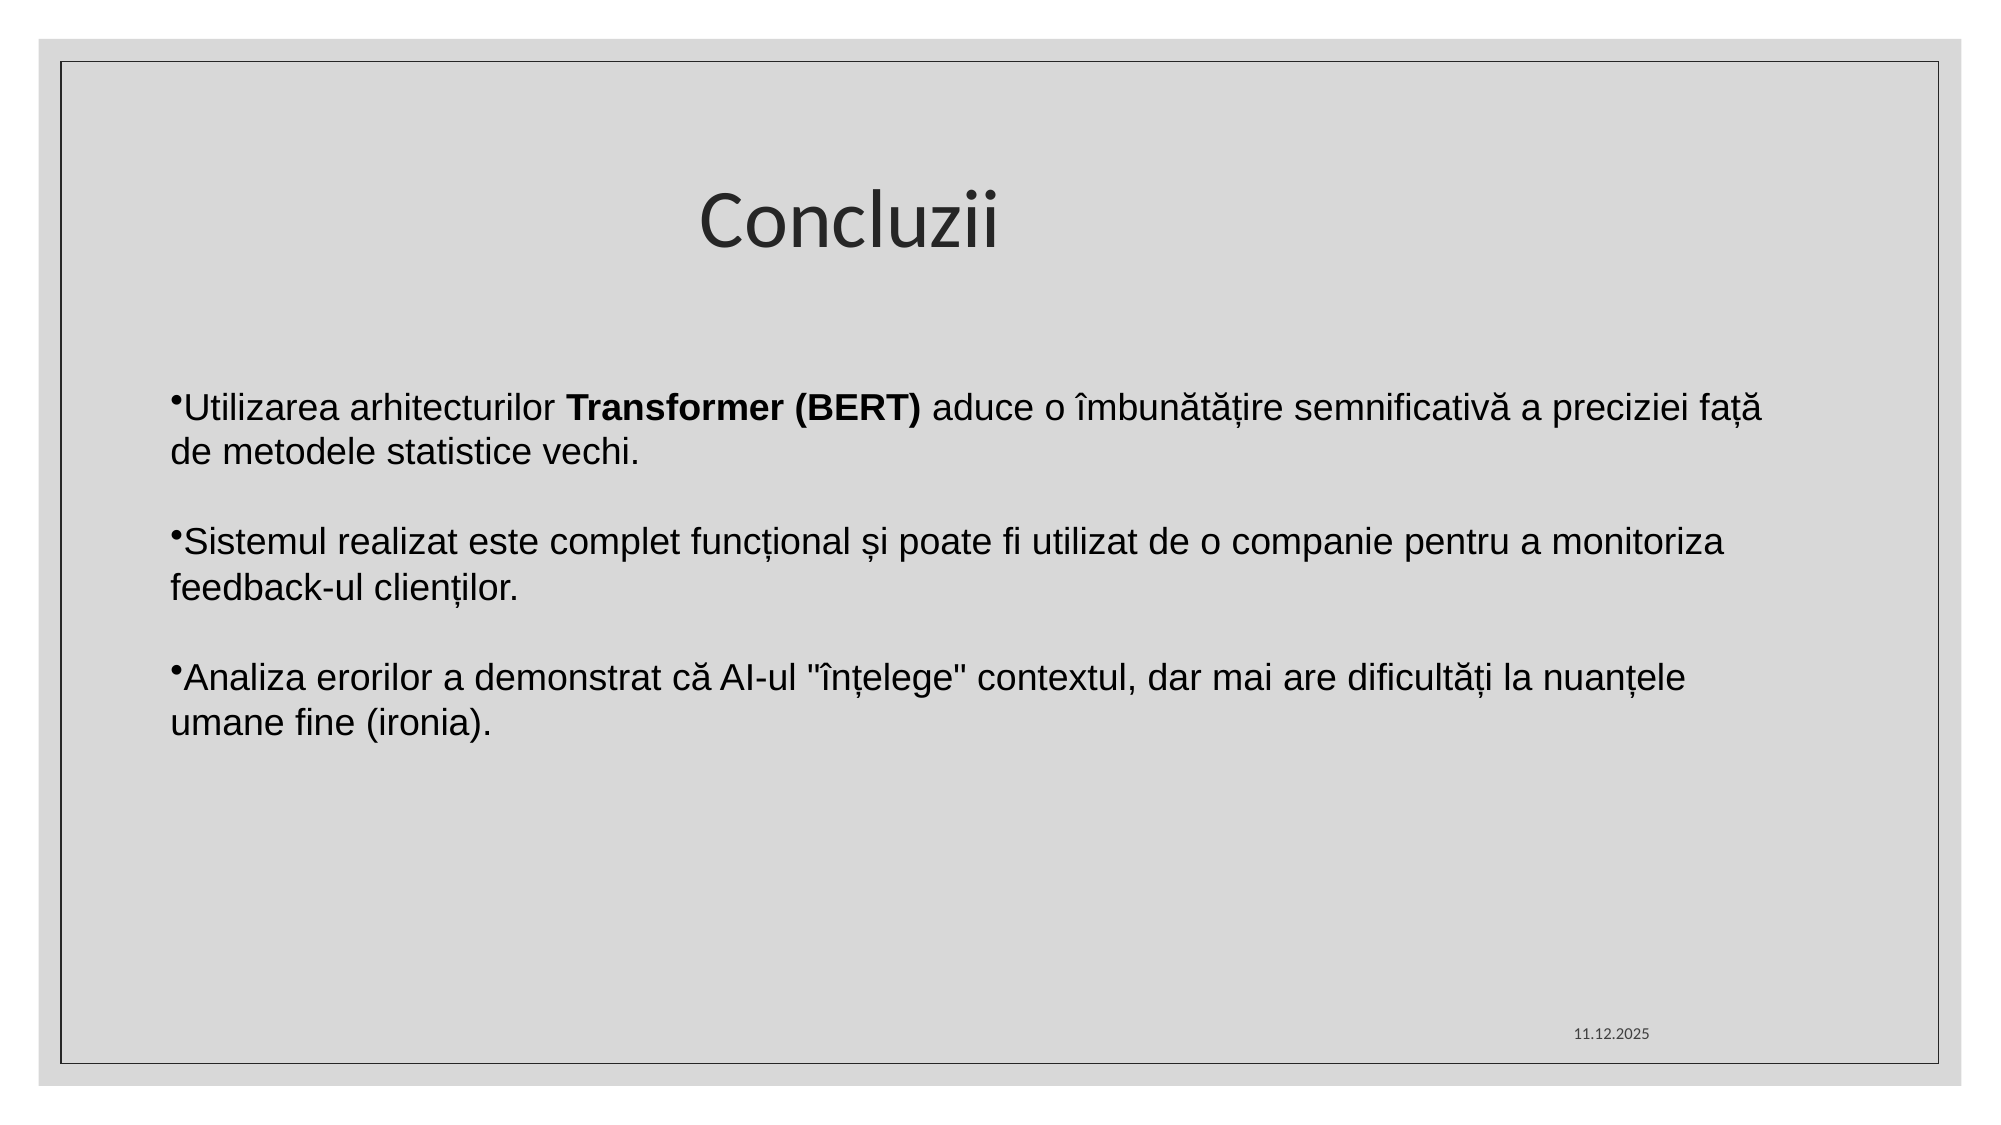

# Concluzii
Utilizarea arhitecturilor Transformer (BERT) aduce o îmbunătățire semnificativă a preciziei față de metodele statistice vechi.

Sistemul realizat este complet funcțional și poate fi utilizat de o companie pentru a monitoriza feedback-ul clienților.

Analiza erorilor a demonstrat că AI-ul "înțelege" contextul, dar mai are dificultăți la nuanțele umane fine (ironia).
11.12.2025